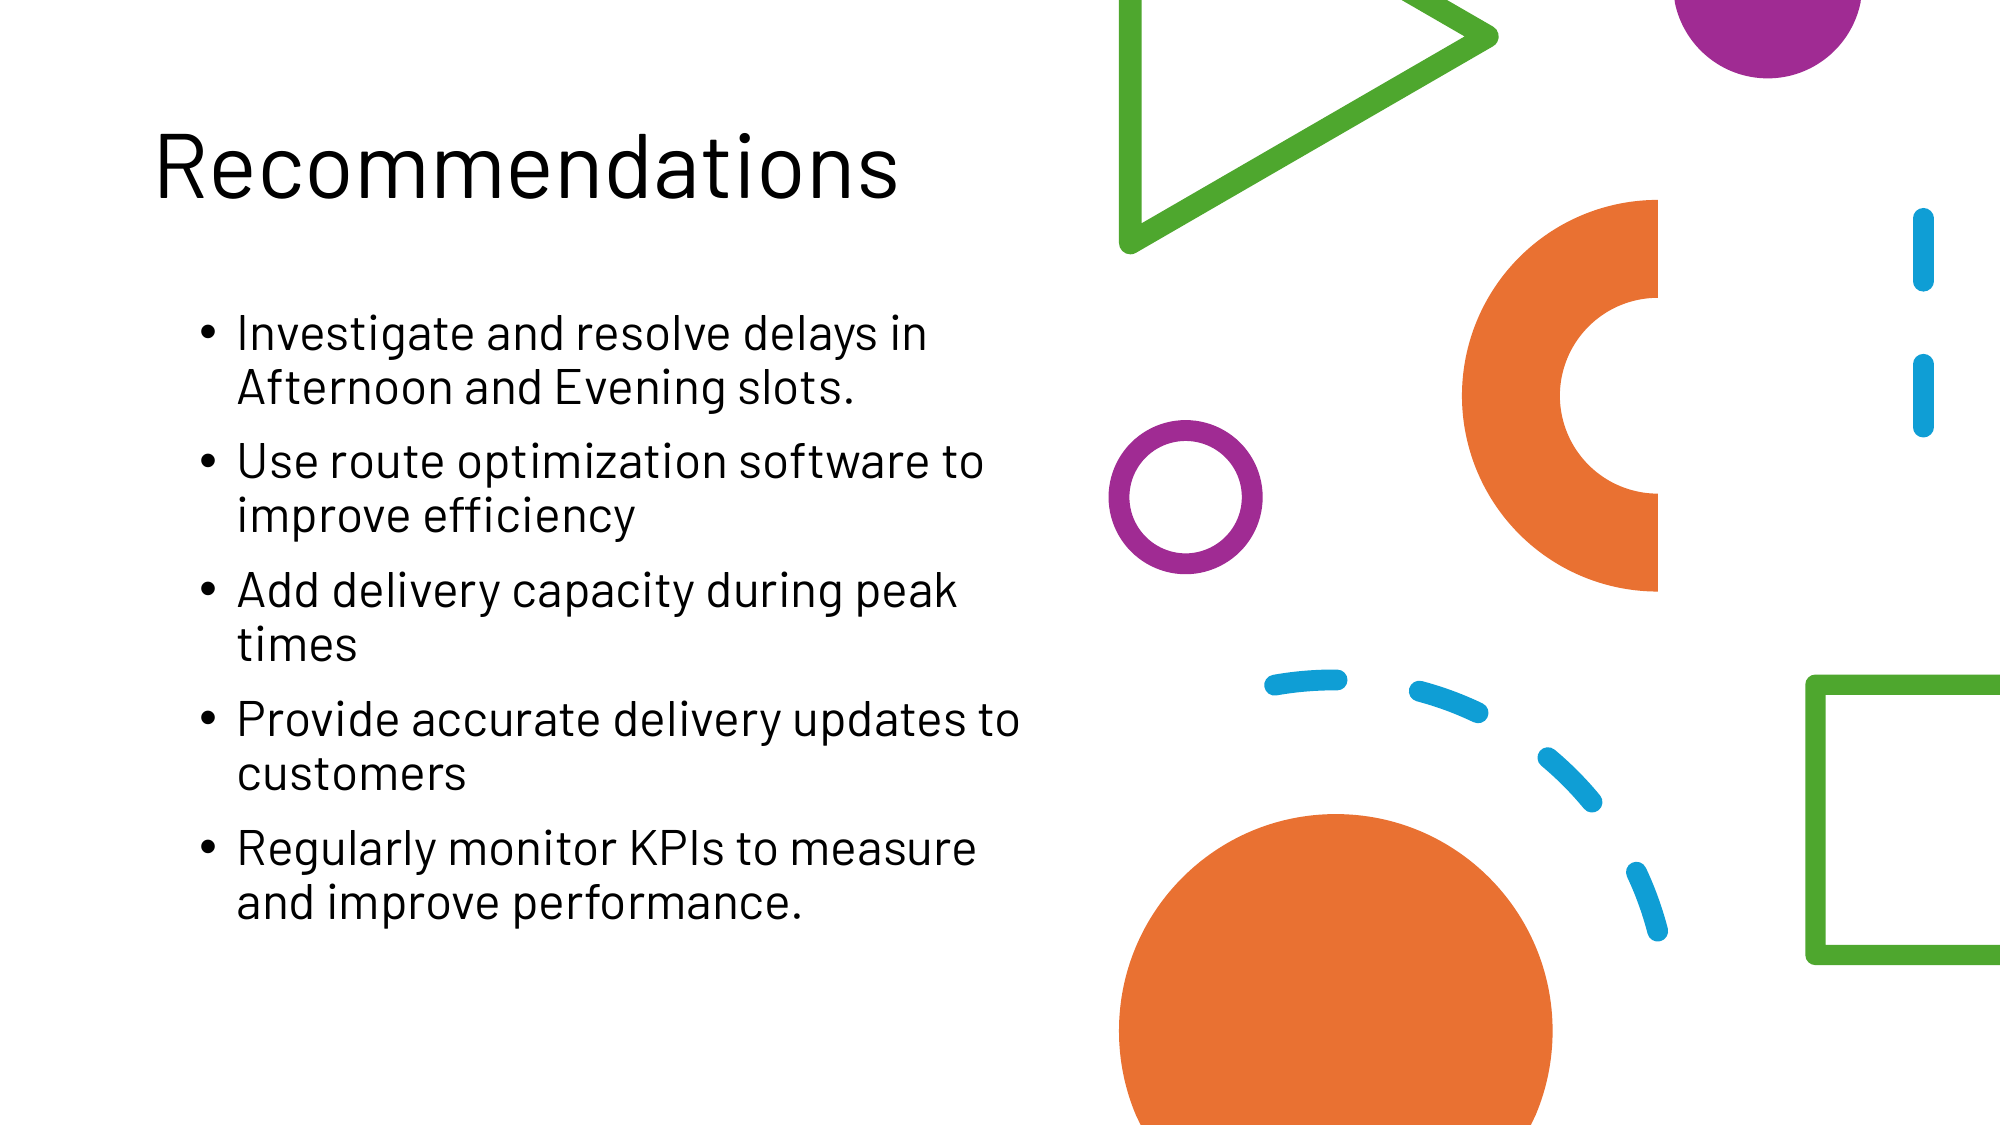

# Recommendations

Investigate and resolve delays in Afternoon and Evening slots.
Use route optimization software to improve efficiency
Add delivery capacity during peak times
Provide accurate delivery updates to customers
Regularly monitor KPIs to measure and improve performance.